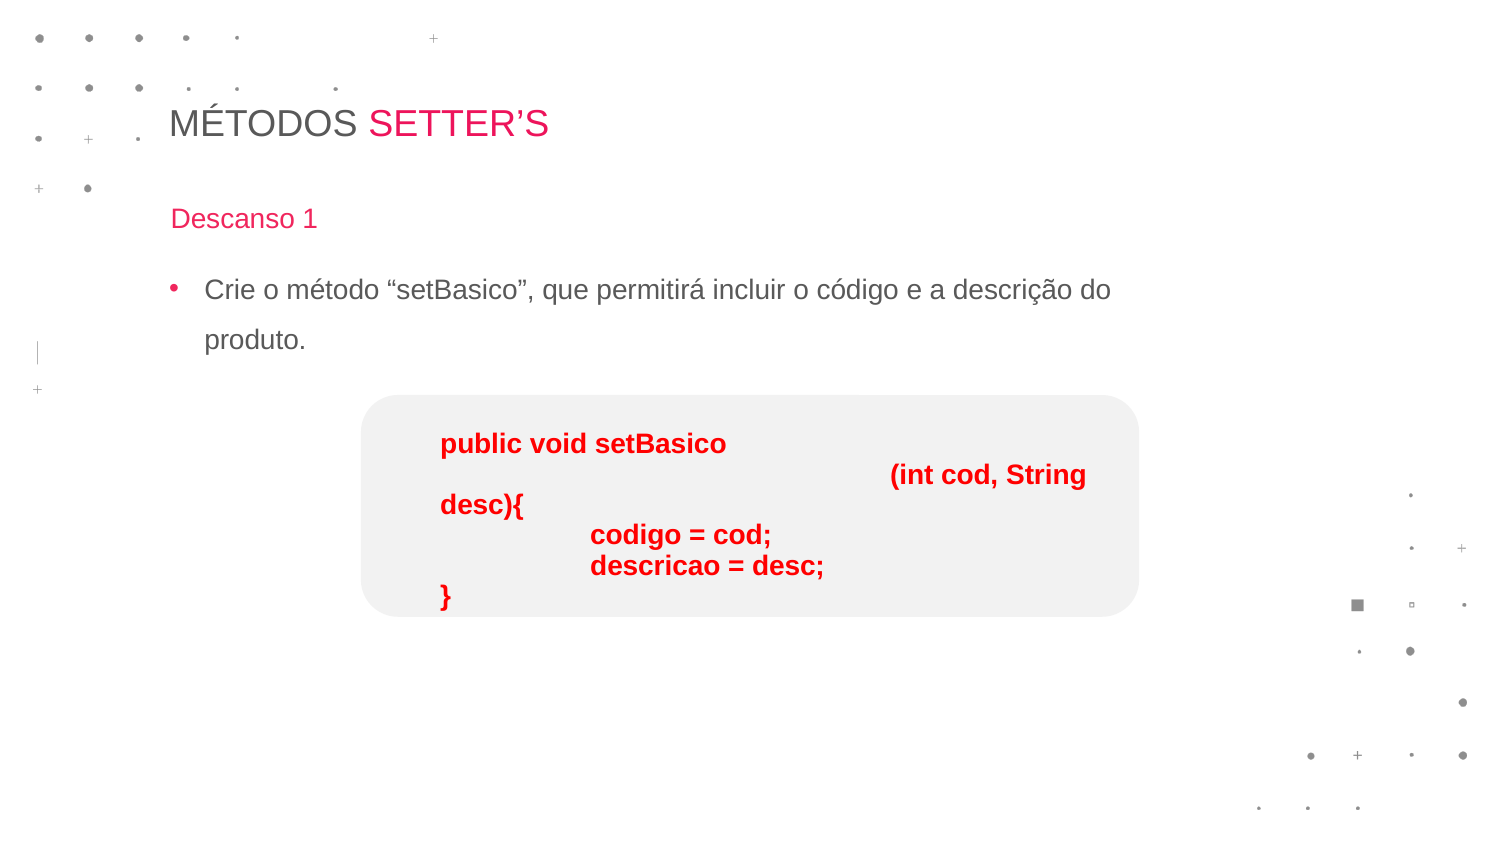

MÉTODOS SETTER’S
Descanso 1
Crie o método “setBasico”, que permitirá incluir o código e a descrição do produto.

public void setBasico
			(int cod, String desc){
	codigo = cod;
	descricao = desc;
}